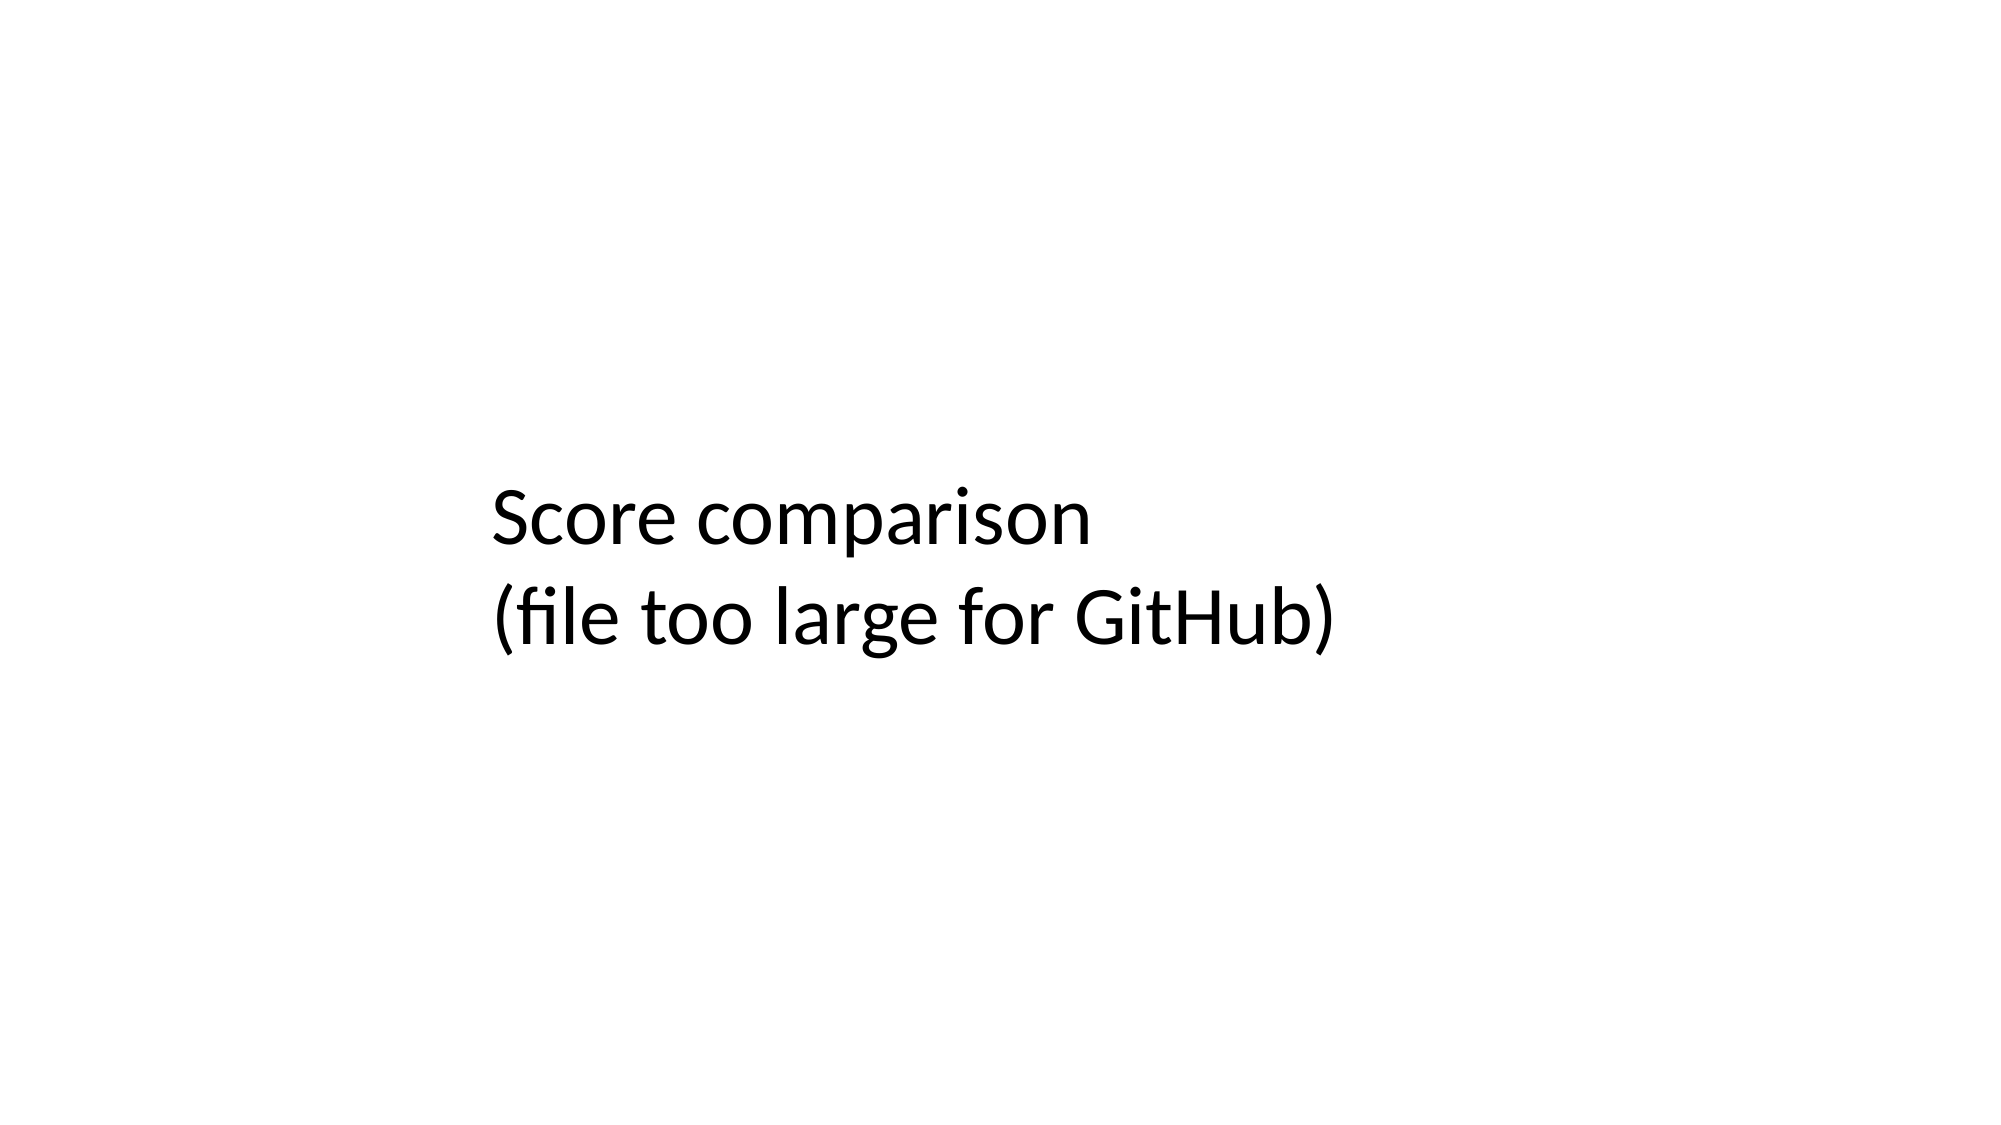

Score comparison
(file too large for GitHub)